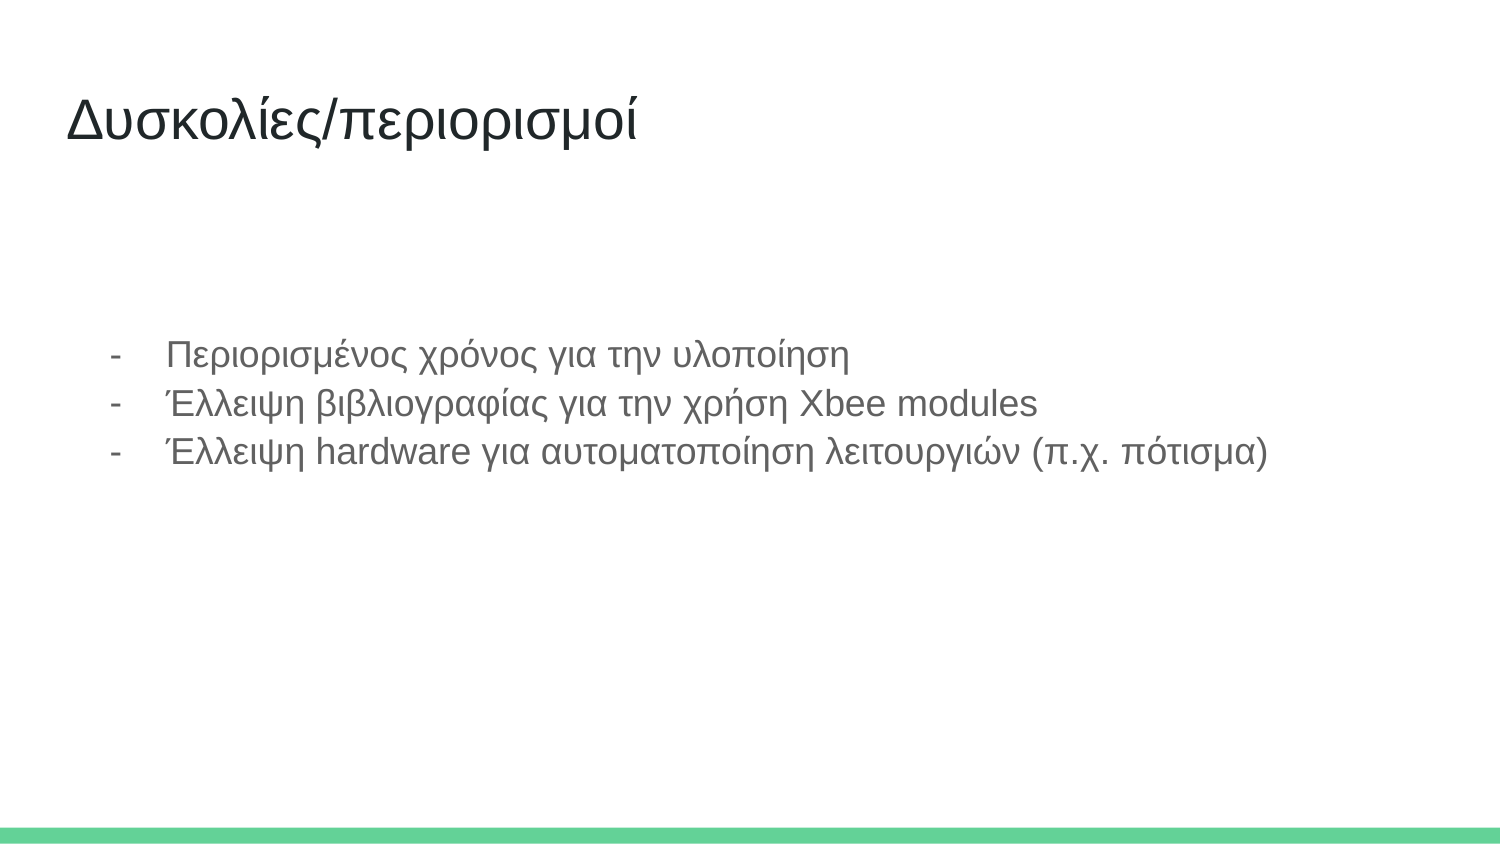

# Δυσκολίες/περιορισμοί
Περιορισμένος χρόνος για την υλοποίηση
Έλλειψη βιβλιογραφίας για την χρήση Xbee modules
Έλλειψη hardware για αυτοματοποίηση λειτουργιών (π.χ. πότισμα)